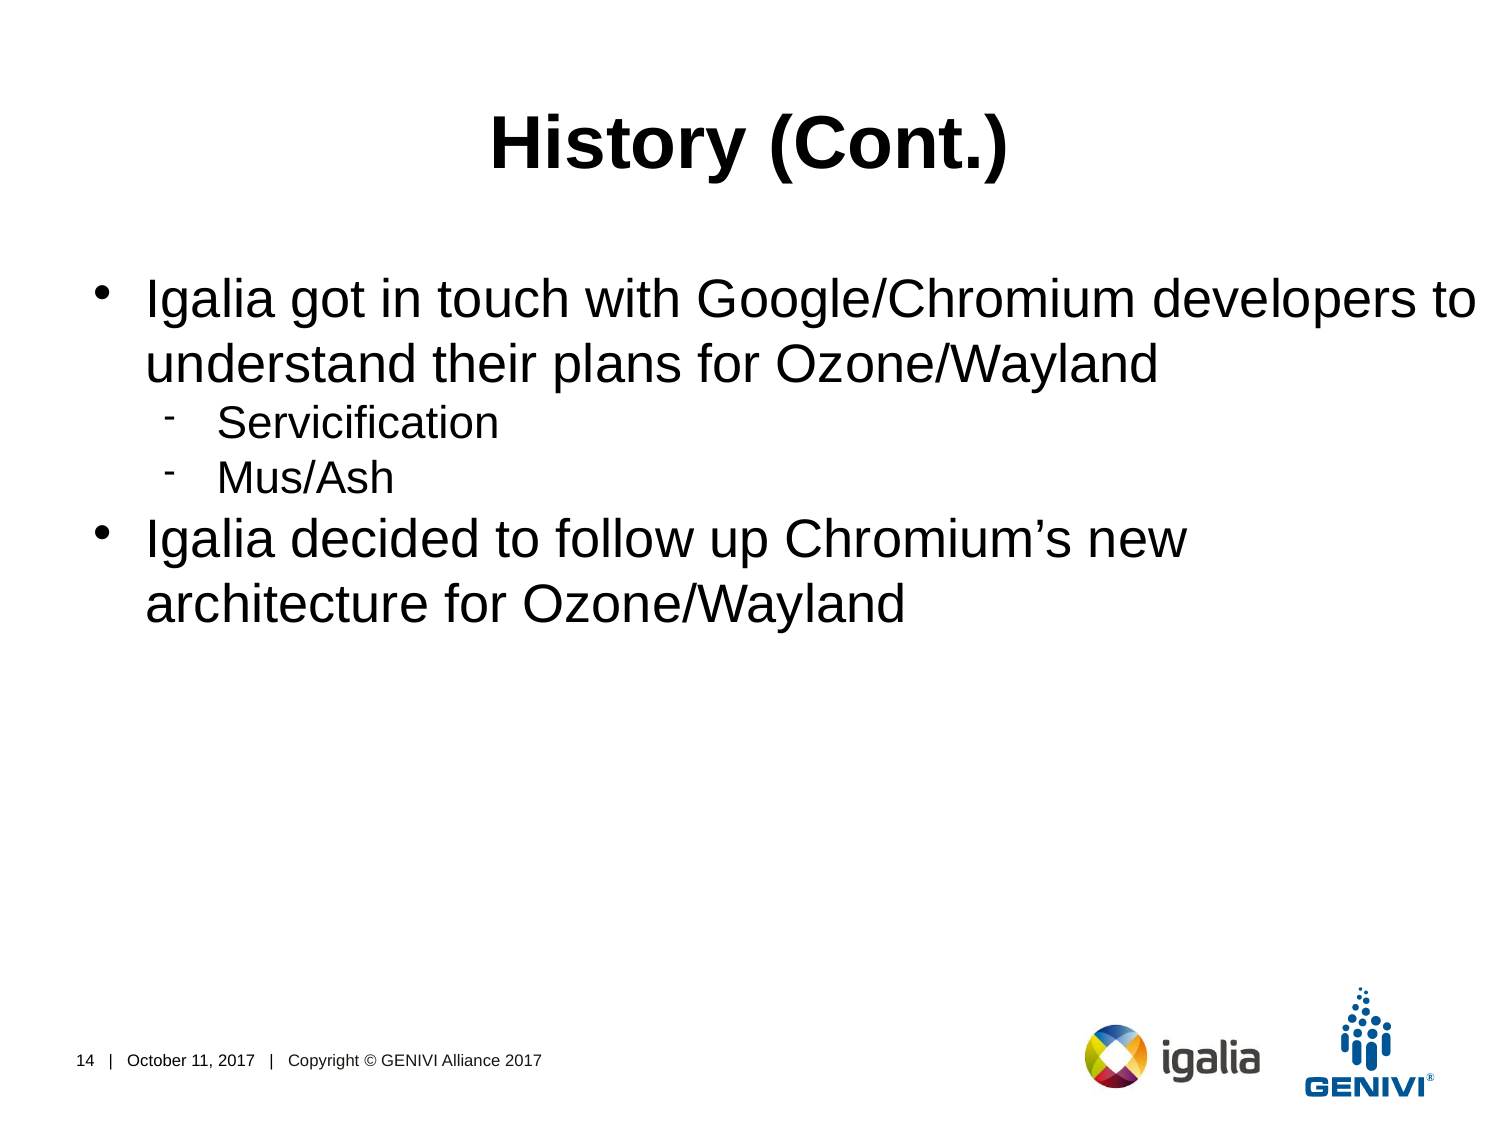

History (Cont.)

Igalia got in touch with Google/Chromium developers to understand their plans for Ozone/Wayland
Servicification
Mus/Ash
Igalia decided to follow up Chromium’s new architecture for Ozone/Wayland
14   |   October 11, 2017   |   Copyright © GENIVI Alliance 2017